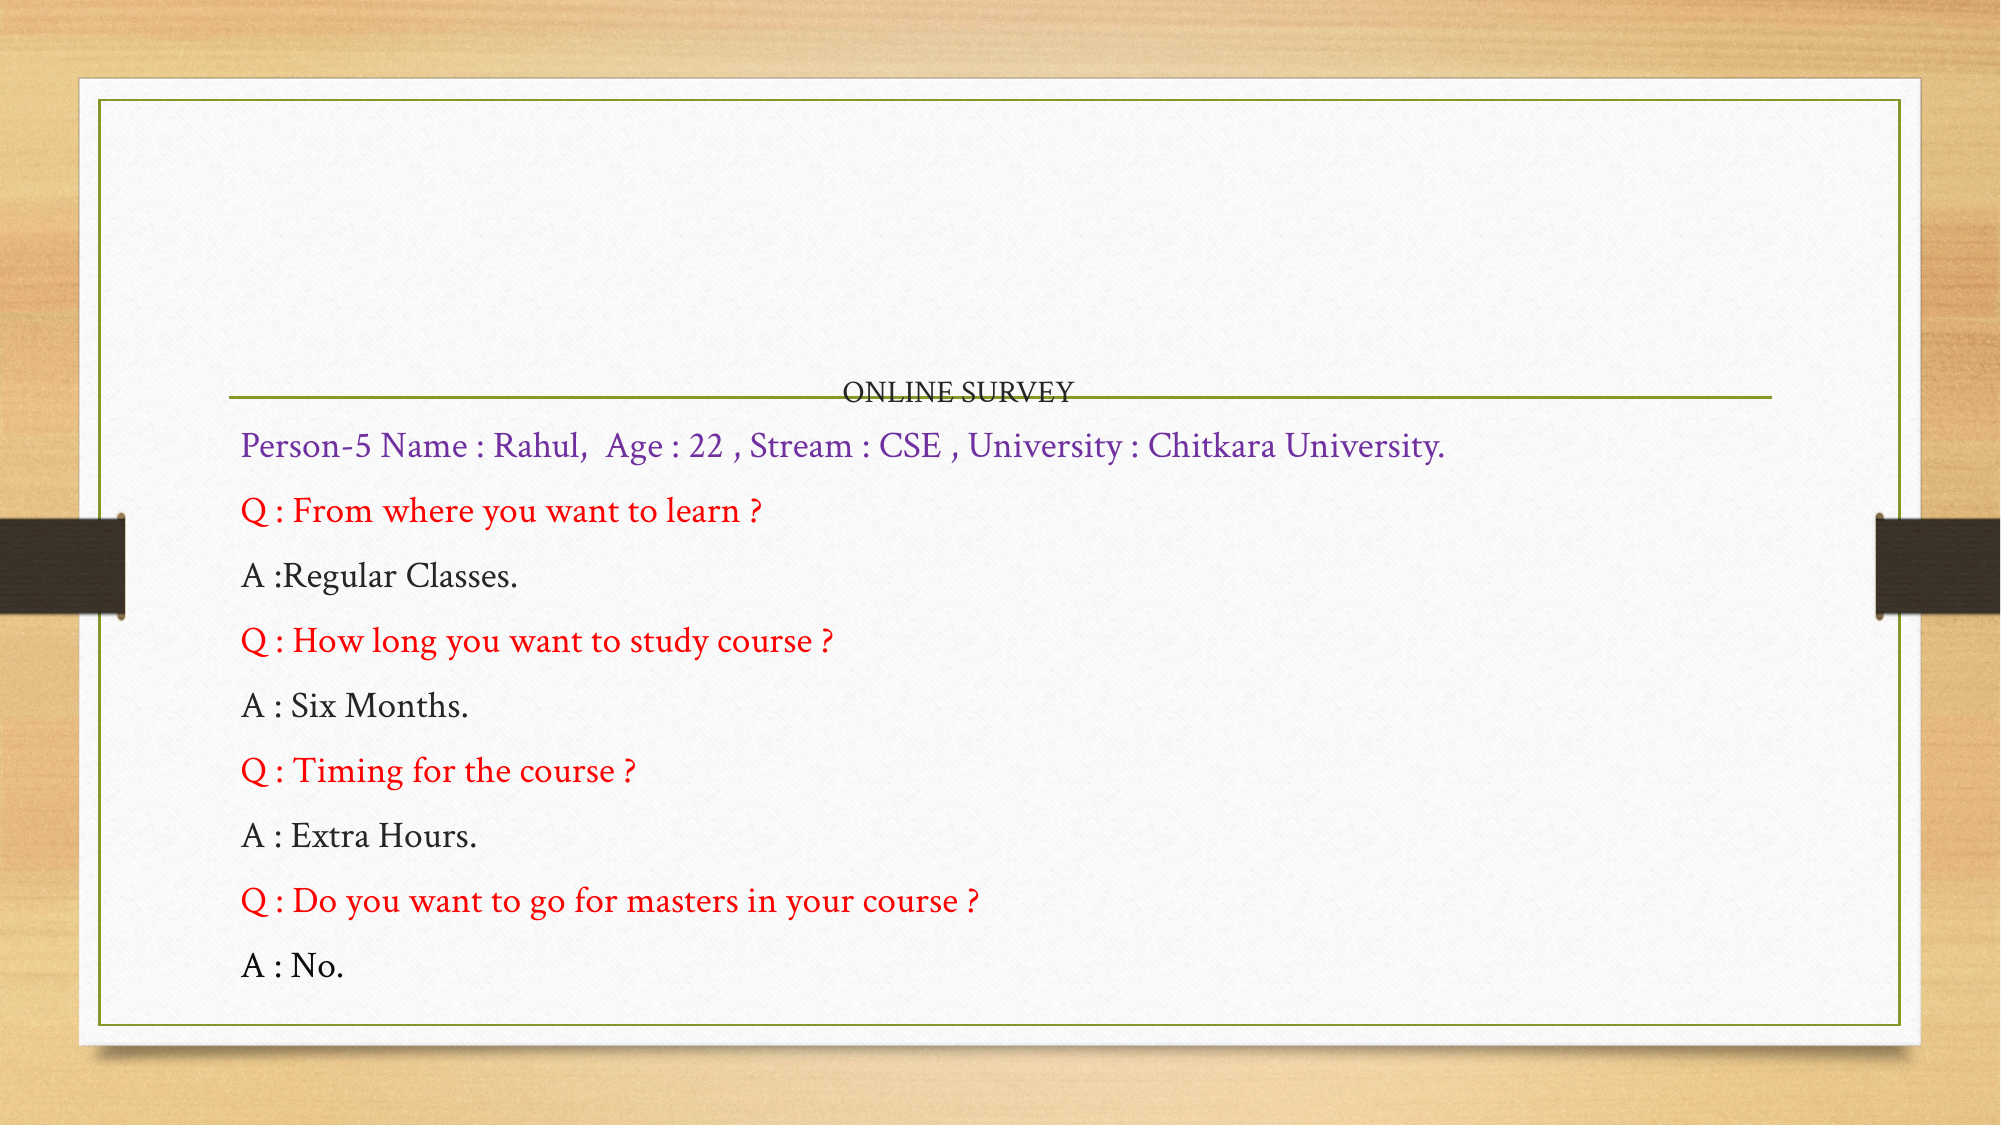

# ONLINE SURVEY
Person-5 Name : Rahul,  Age : 22 , Stream : CSE , University : Chitkara University.
Q : From where you want to learn ?
A :Regular Classes.
Q : How long you want to study course ?
A : Six Months.
Q : Timing for the course ?
A : Extra Hours.
Q : Do you want to go for masters in your course ?
A : No.